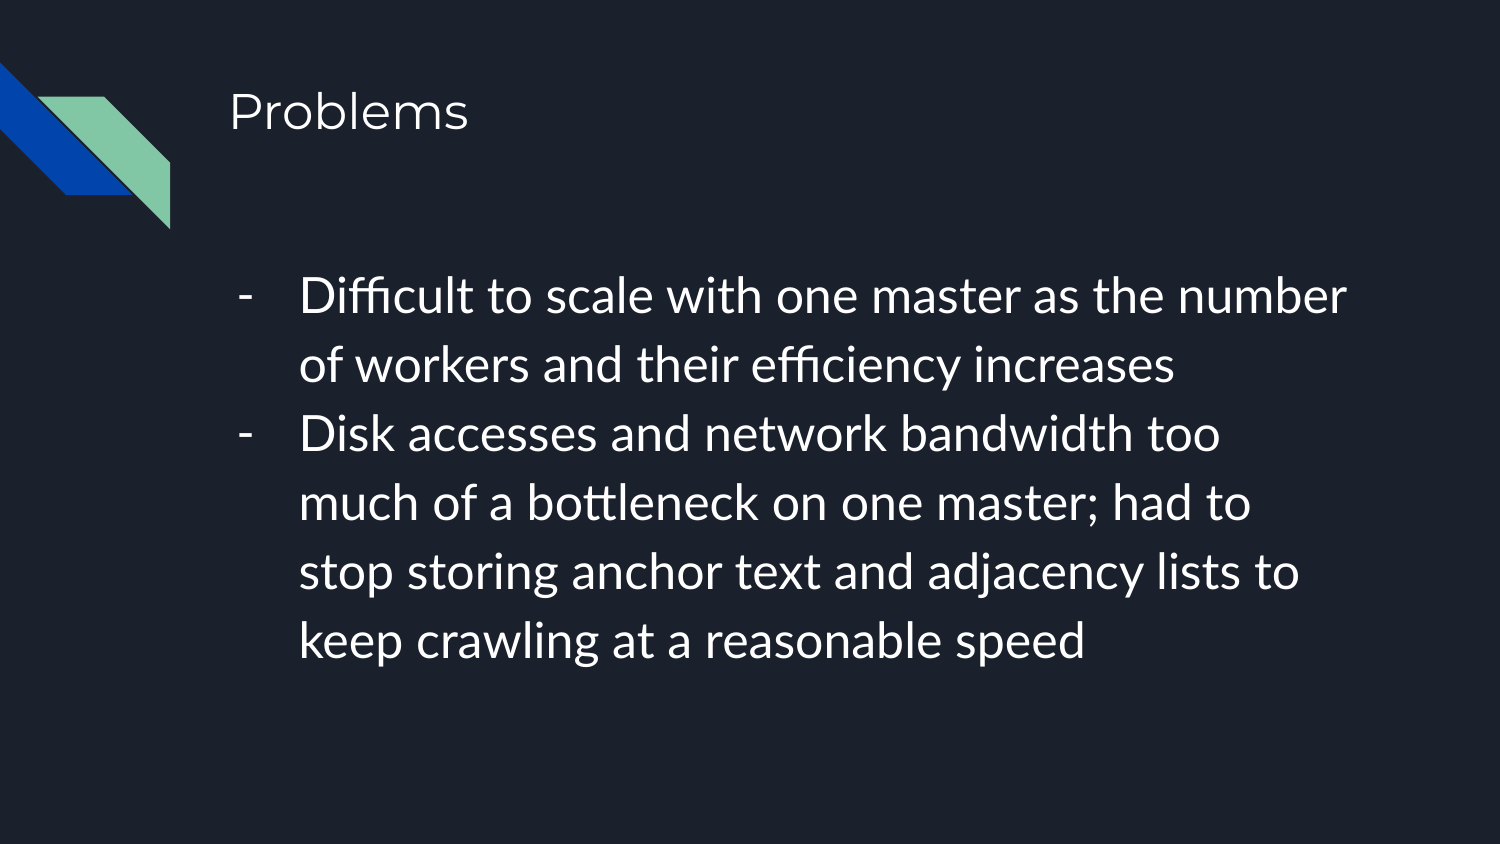

# Problems

Difficult to scale with one master as the number of workers and their efficiency increases
Disk accesses and network bandwidth too much of a bottleneck on one master; had to stop storing anchor text and adjacency lists to keep crawling at a reasonable speed